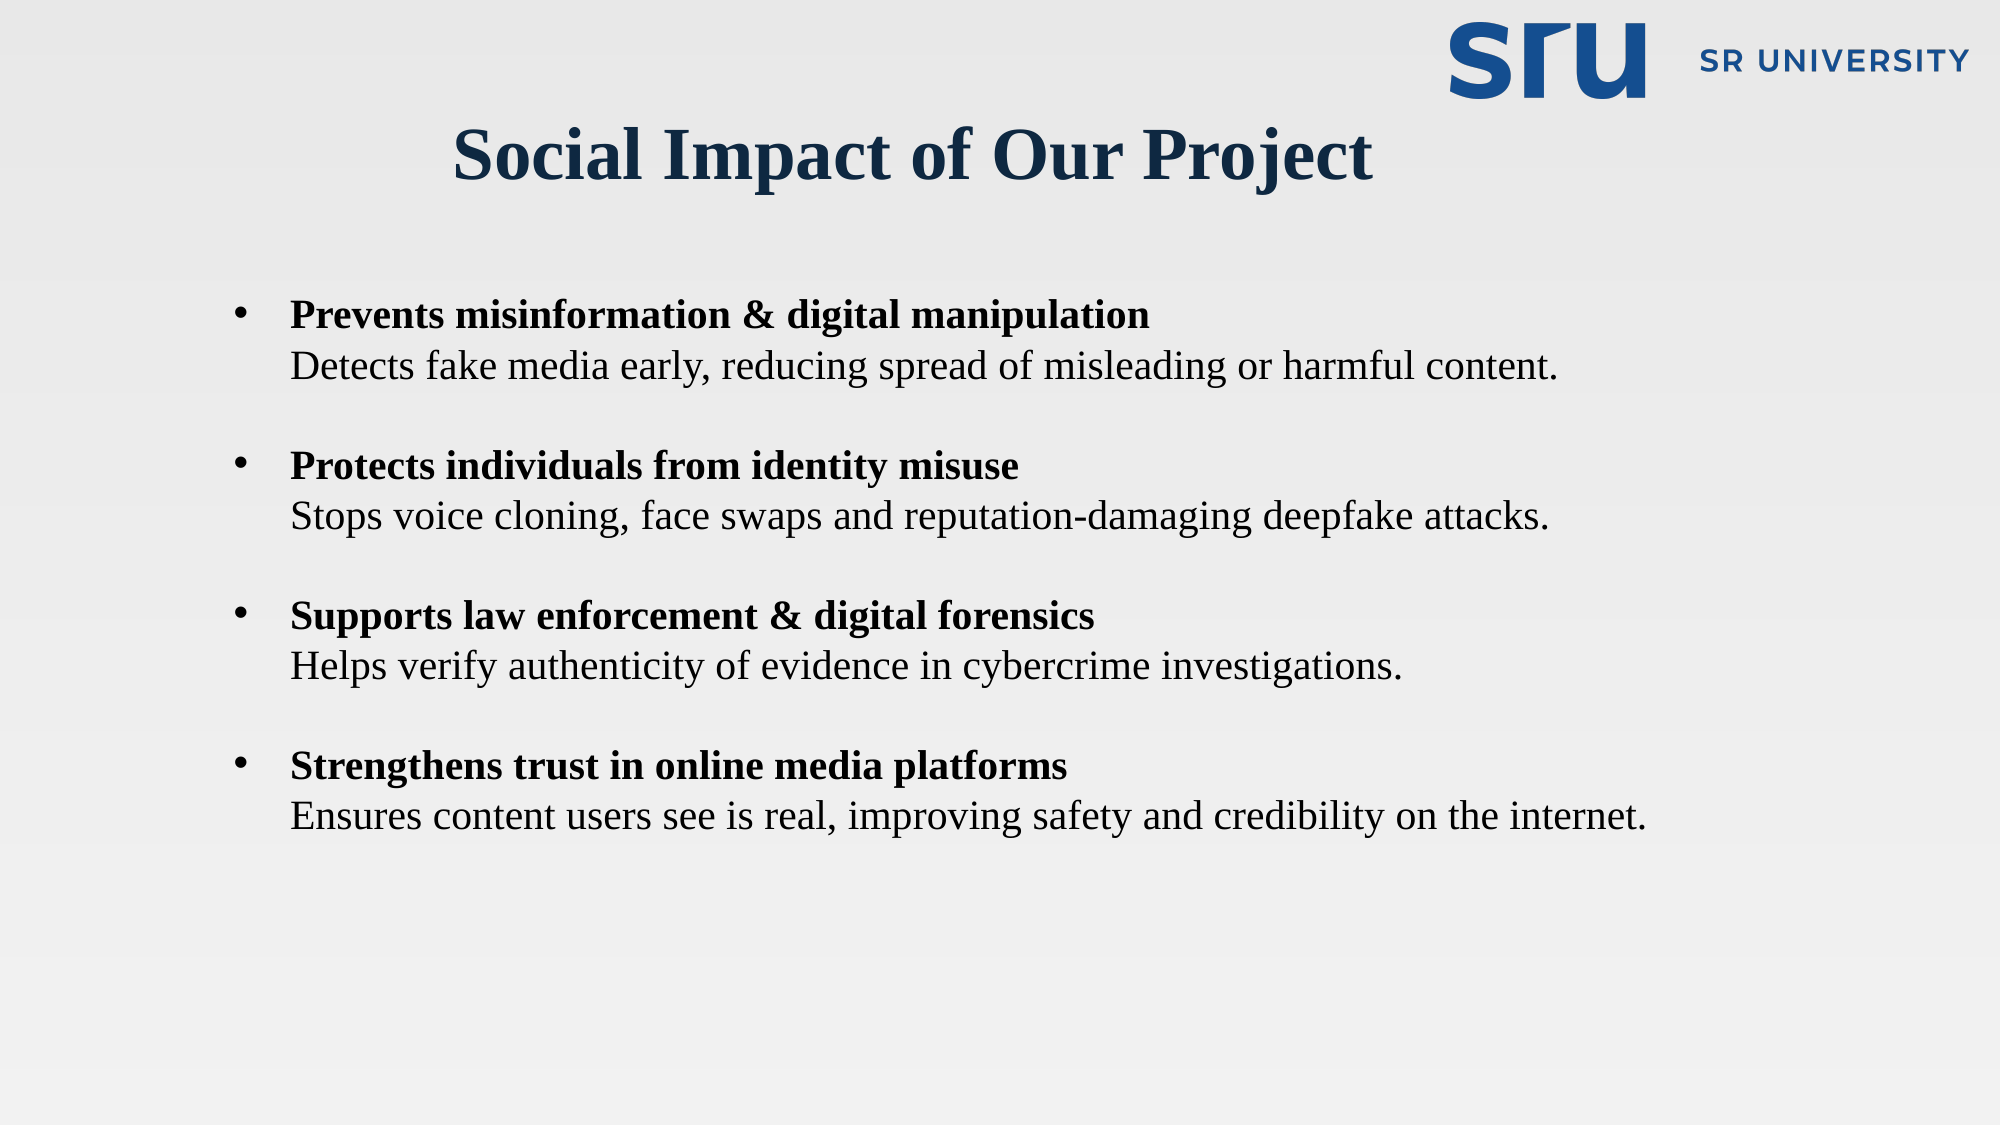

# Social Impact of Our Project
Prevents misinformation & digital manipulation
Detects fake media early, reducing spread of misleading or harmful content.

Protects individuals from identity misuse
Stops voice cloning, face swaps and reputation-damaging deepfake attacks.

Supports law enforcement & digital forensics
Helps verify authenticity of evidence in cybercrime investigations.

Strengthens trust in online media platforms
Ensures content users see is real, improving safety and credibility on the internet.